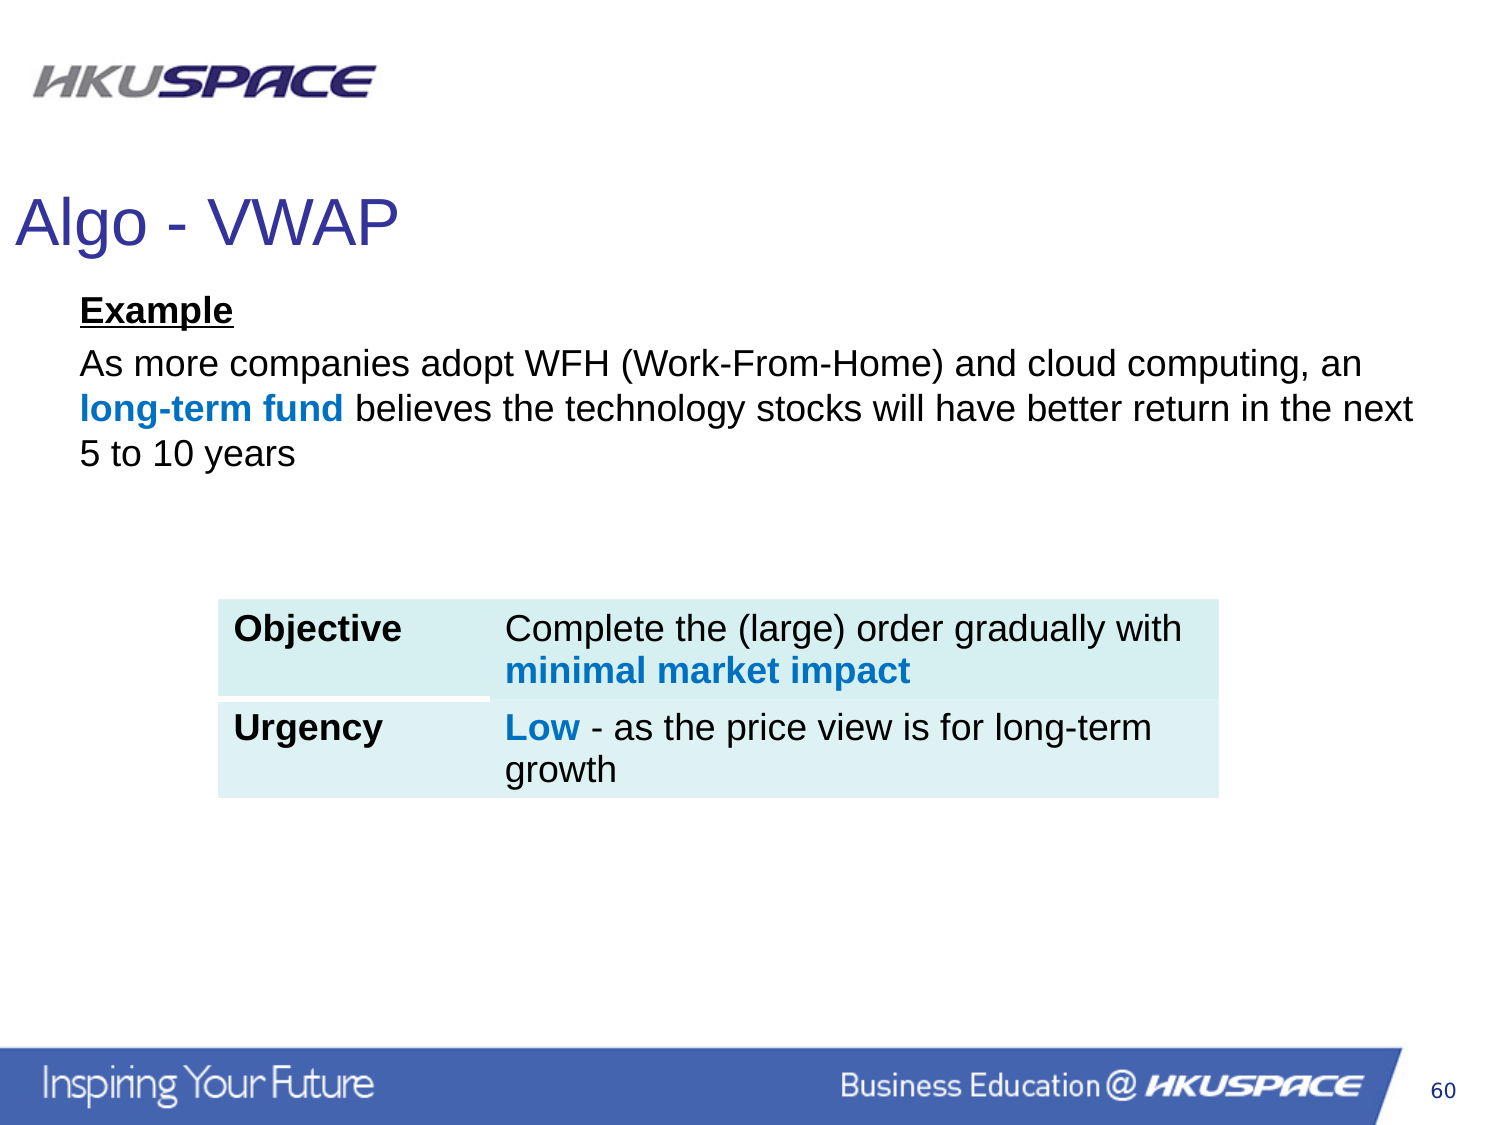

Algo - VWAP
Example
As more companies adopt WFH (Work-From-Home) and cloud computing, an long-term fund believes the technology stocks will have better return in the next 5 to 10 years

| Objective | Complete the (large) order gradually with minimal market impact |
| --- | --- |
| Urgency | Low - as the price view is for long-term growth |
60